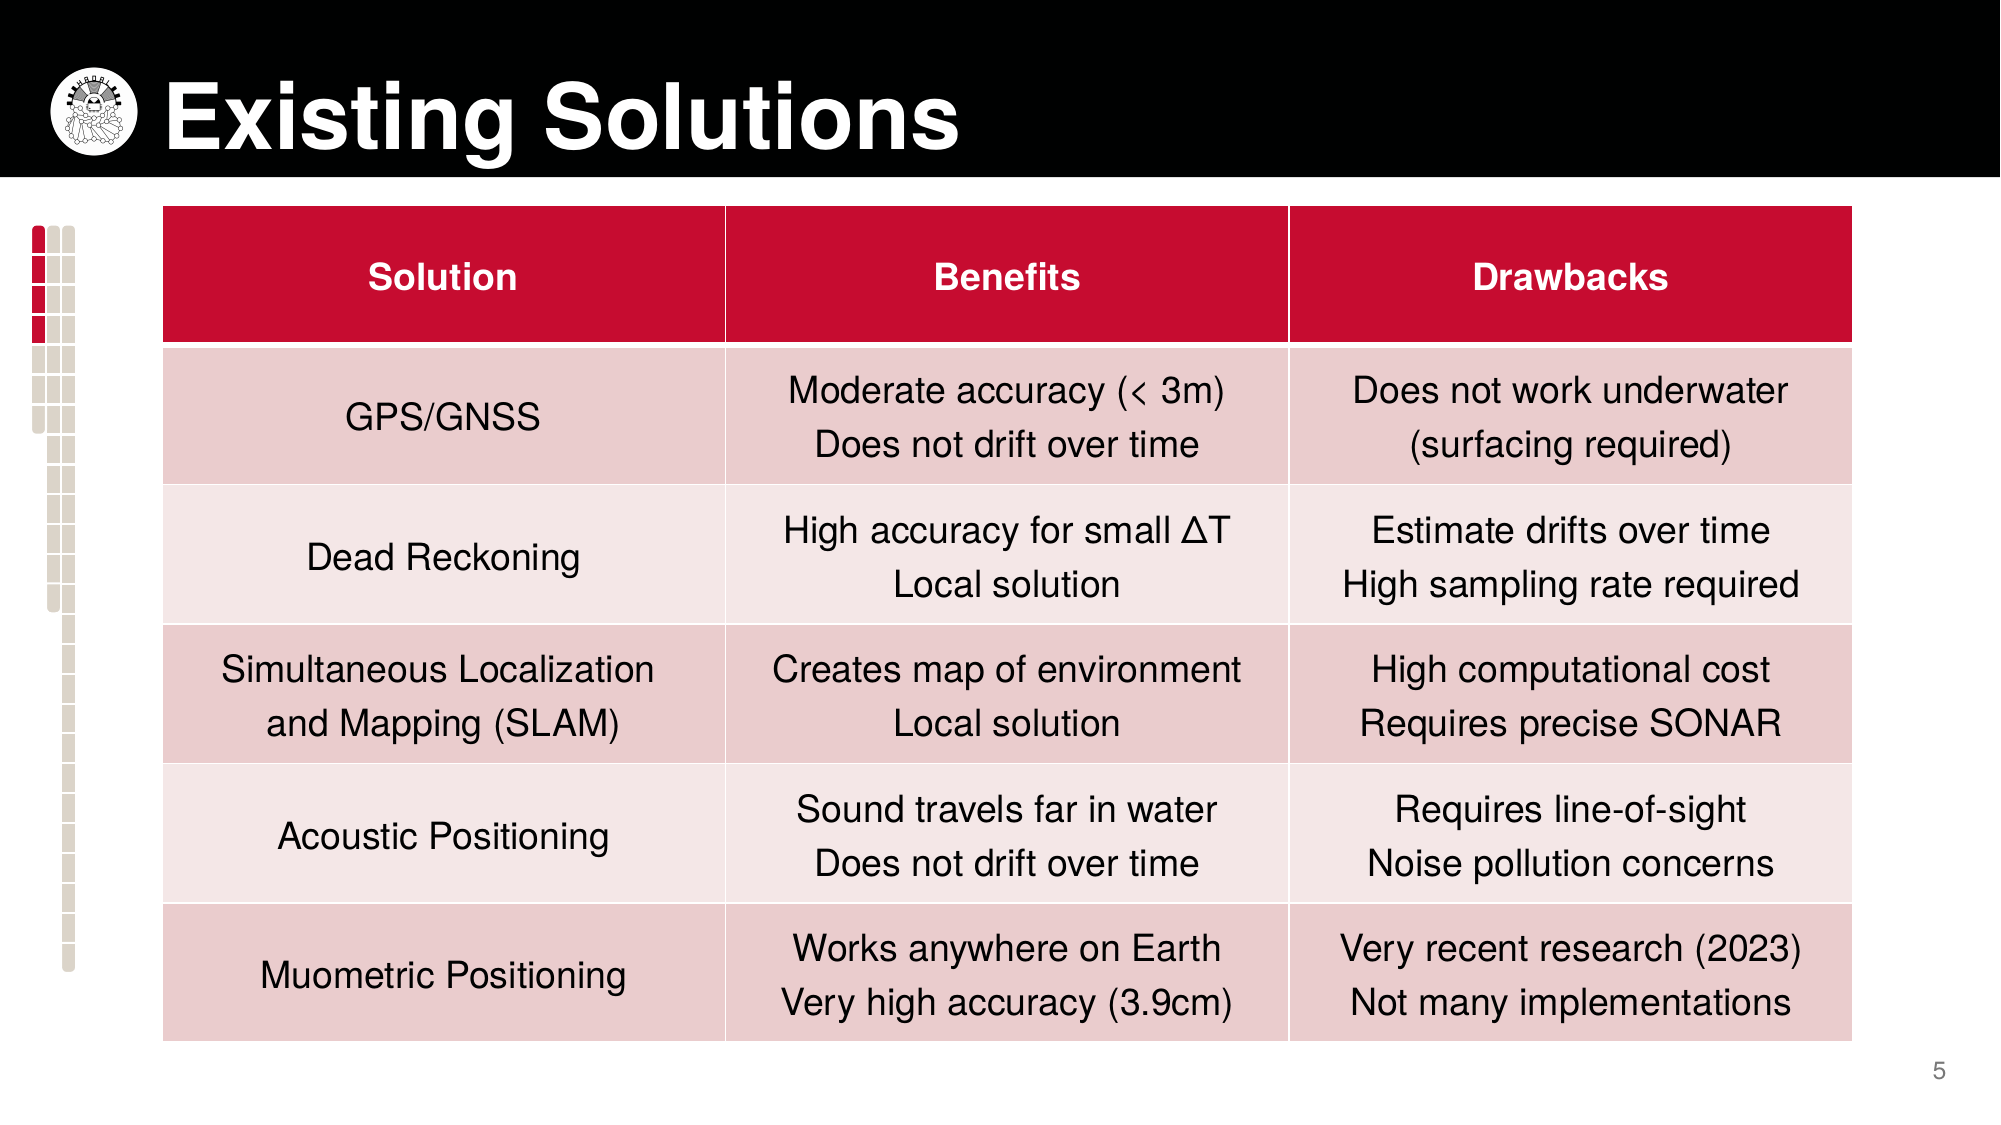

# Existing Solutions
| Solution | Benefits | Drawbacks |
| --- | --- | --- |
| GPS/GNSS | Moderate accuracy (< 3m) Does not drift over time | Does not work underwater (surfacing required) |
| Dead Reckoning | High accuracy for small ΔT Local solution | Estimate drifts over time High sampling rate required |
| Simultaneous Localization and Mapping (SLAM) | Creates map of environment Local solution | High computational cost Requires precise SONAR |
| Acoustic Positioning | Sound travels far in water Does not drift over time | Requires line-of-sight Noise pollution concerns |
| Muometric Positioning | Works anywhere on Earth Very high accuracy (3.9cm) | Very recent research (2023) Not many implementations |

5